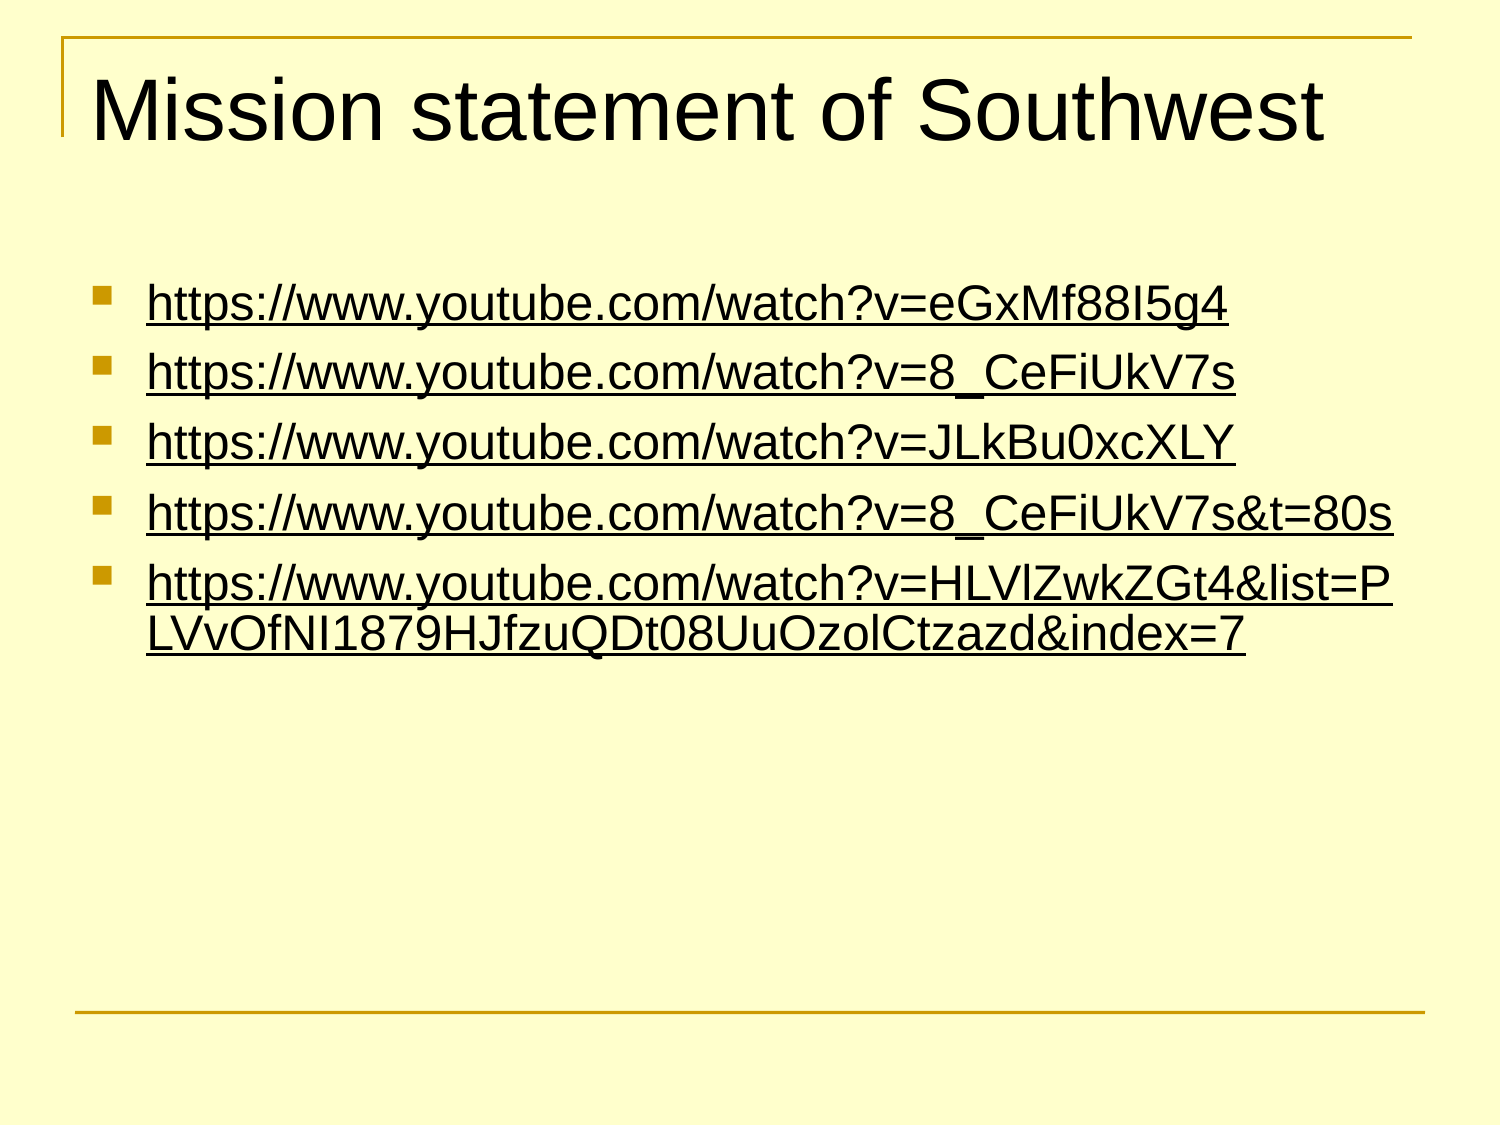

# Mission statement of Southwest
https://www.youtube.com/watch?v=eGxMf88I5g4
https://www.youtube.com/watch?v=8_CeFiUkV7s
https://www.youtube.com/watch?v=JLkBu0xcXLY
https://www.youtube.com/watch?v=8_CeFiUkV7s&t=80s
https://www.youtube.com/watch?v=HLVlZwkZGt4&list=PLVvOfNI1879HJfzuQDt08UuOzolCtzazd&index=7